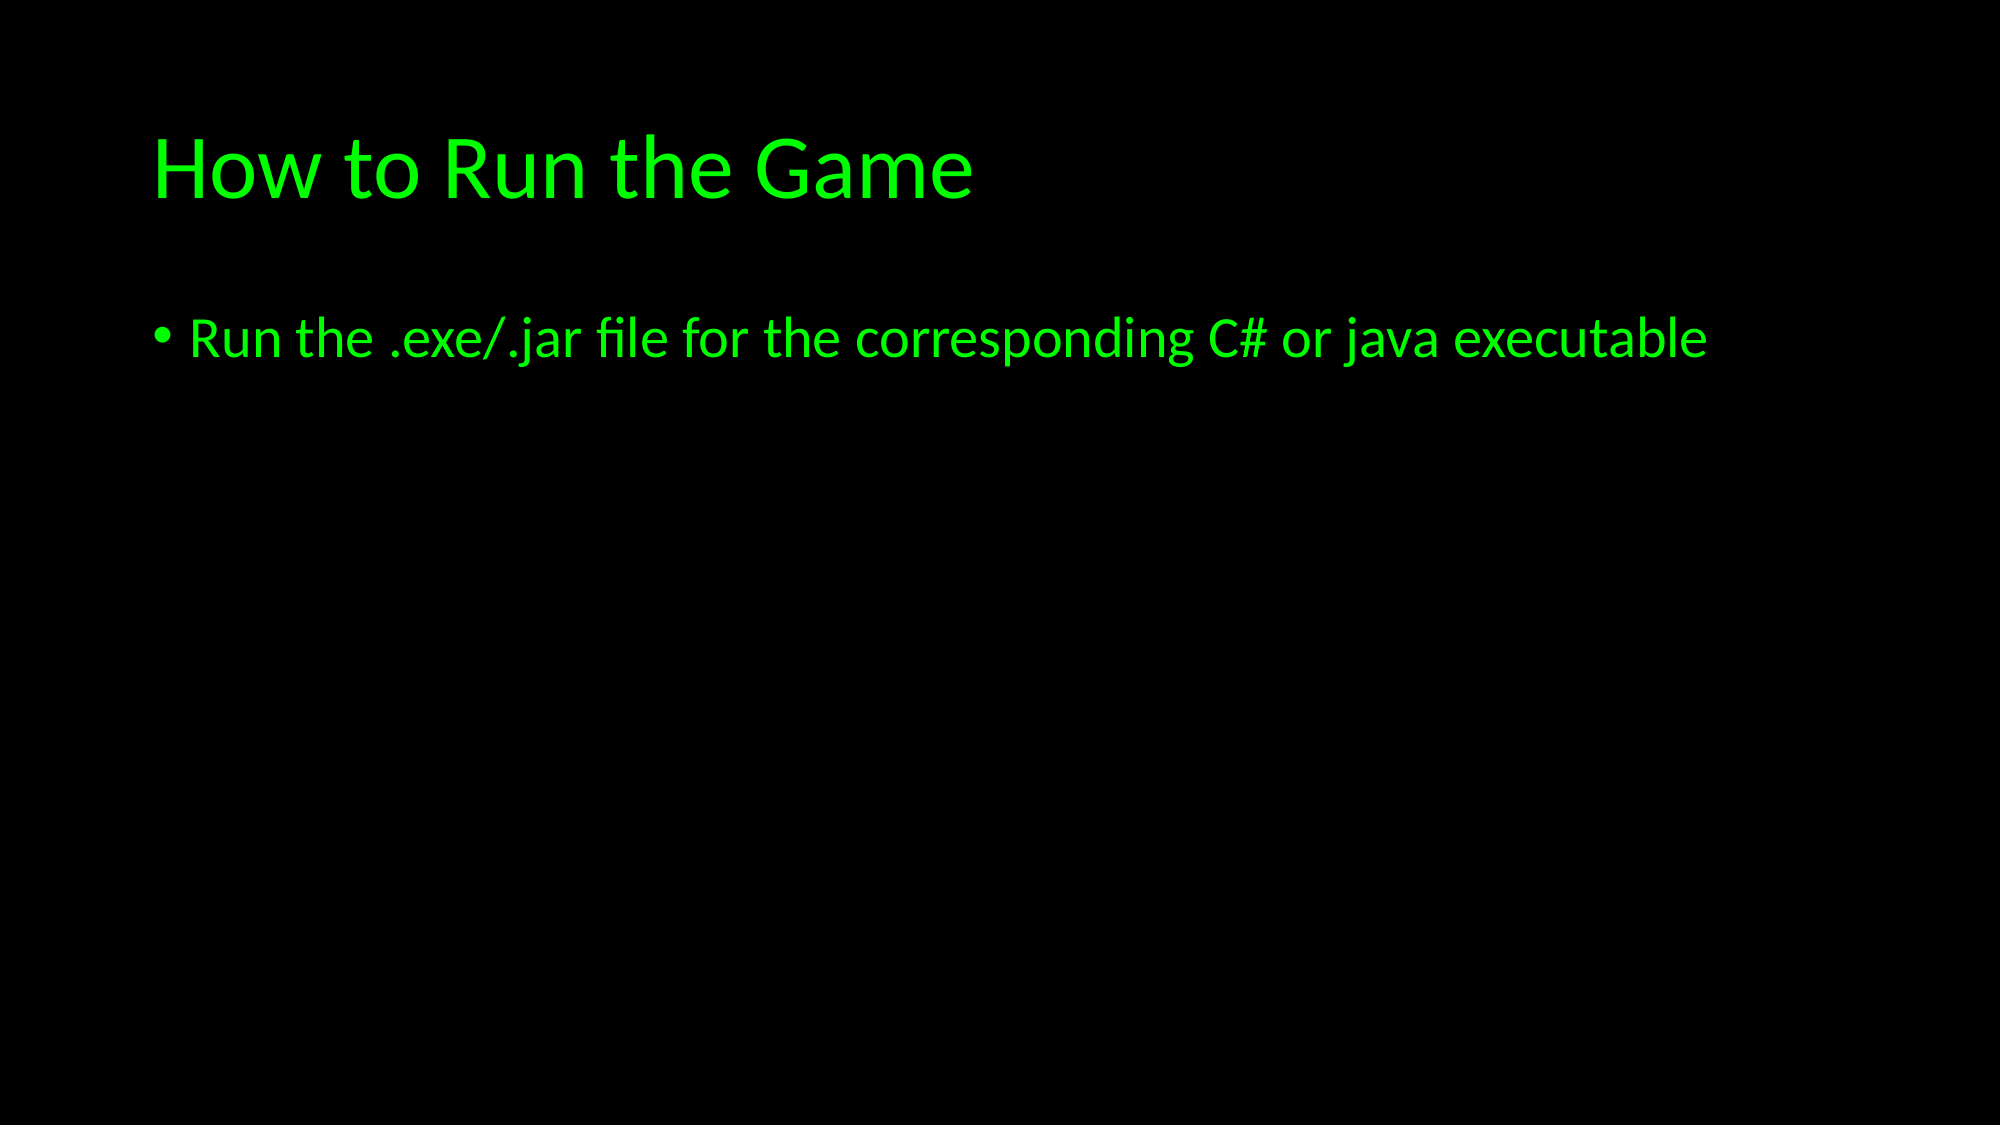

# How to Run the Game
Run the .exe/.jar file for the corresponding C# or java executable